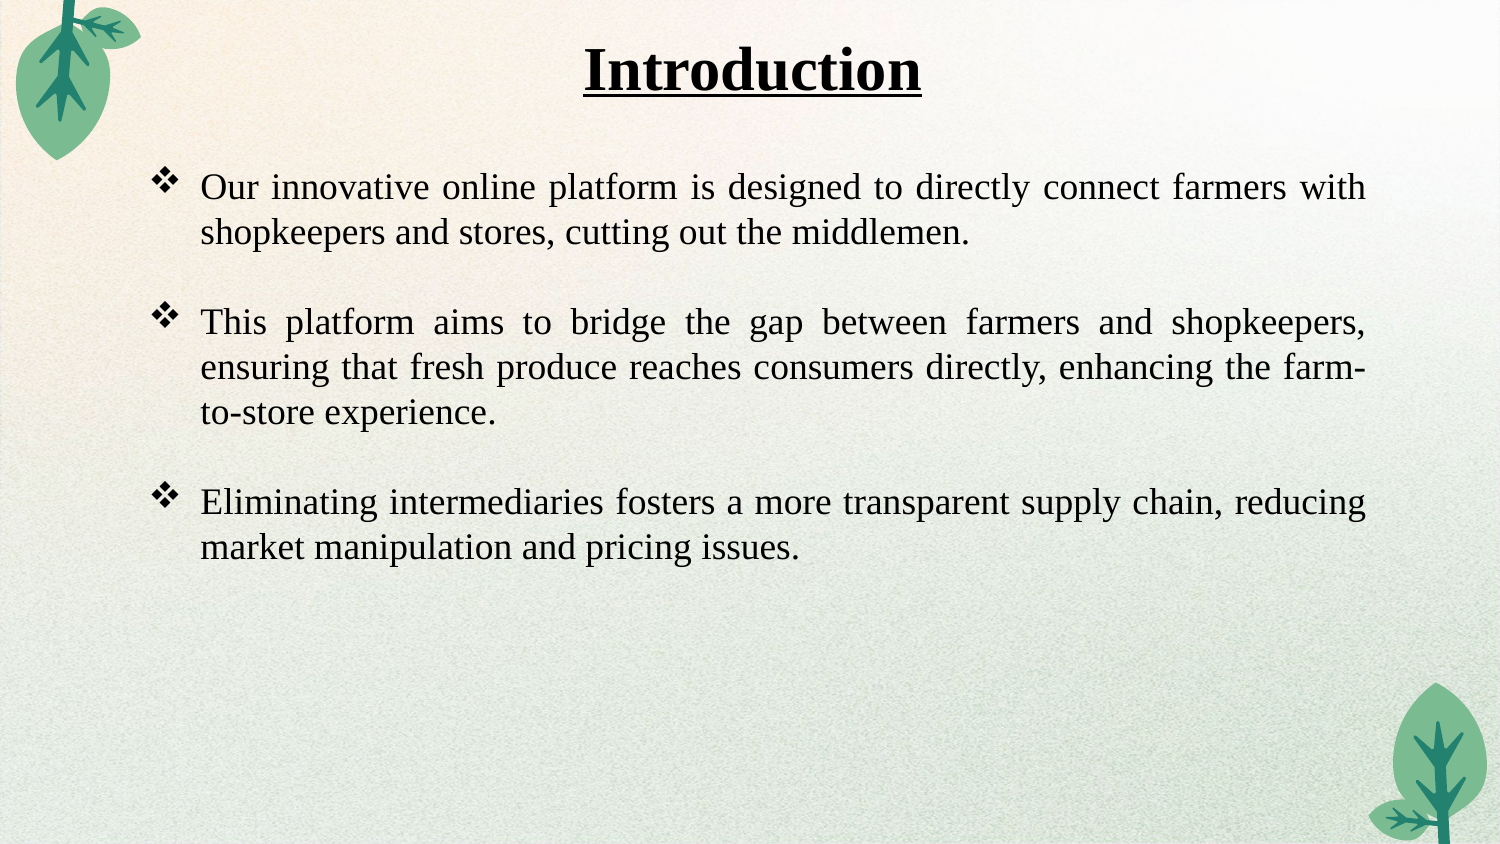

# Introduction
Our innovative online platform is designed to directly connect farmers with shopkeepers and stores, cutting out the middlemen.

This platform aims to bridge the gap between farmers and shopkeepers, ensuring that fresh produce reaches consumers directly, enhancing the farm-to-store experience.

Eliminating intermediaries fosters a more transparent supply chain, reducing market manipulation and pricing issues.